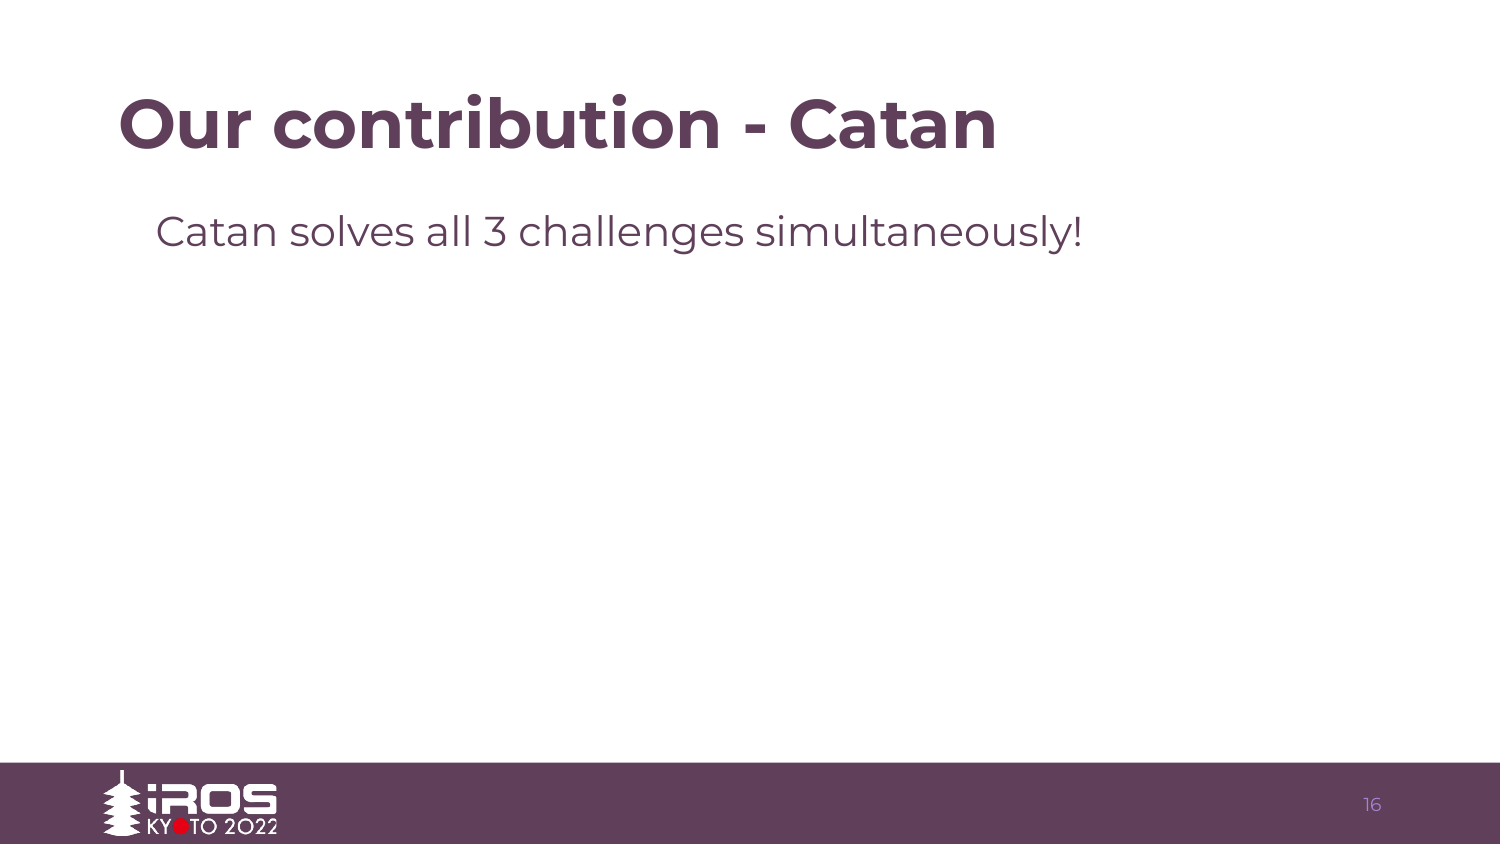

# Our contribution - Catan
Catan solves all 3 challenges simultaneously!

16